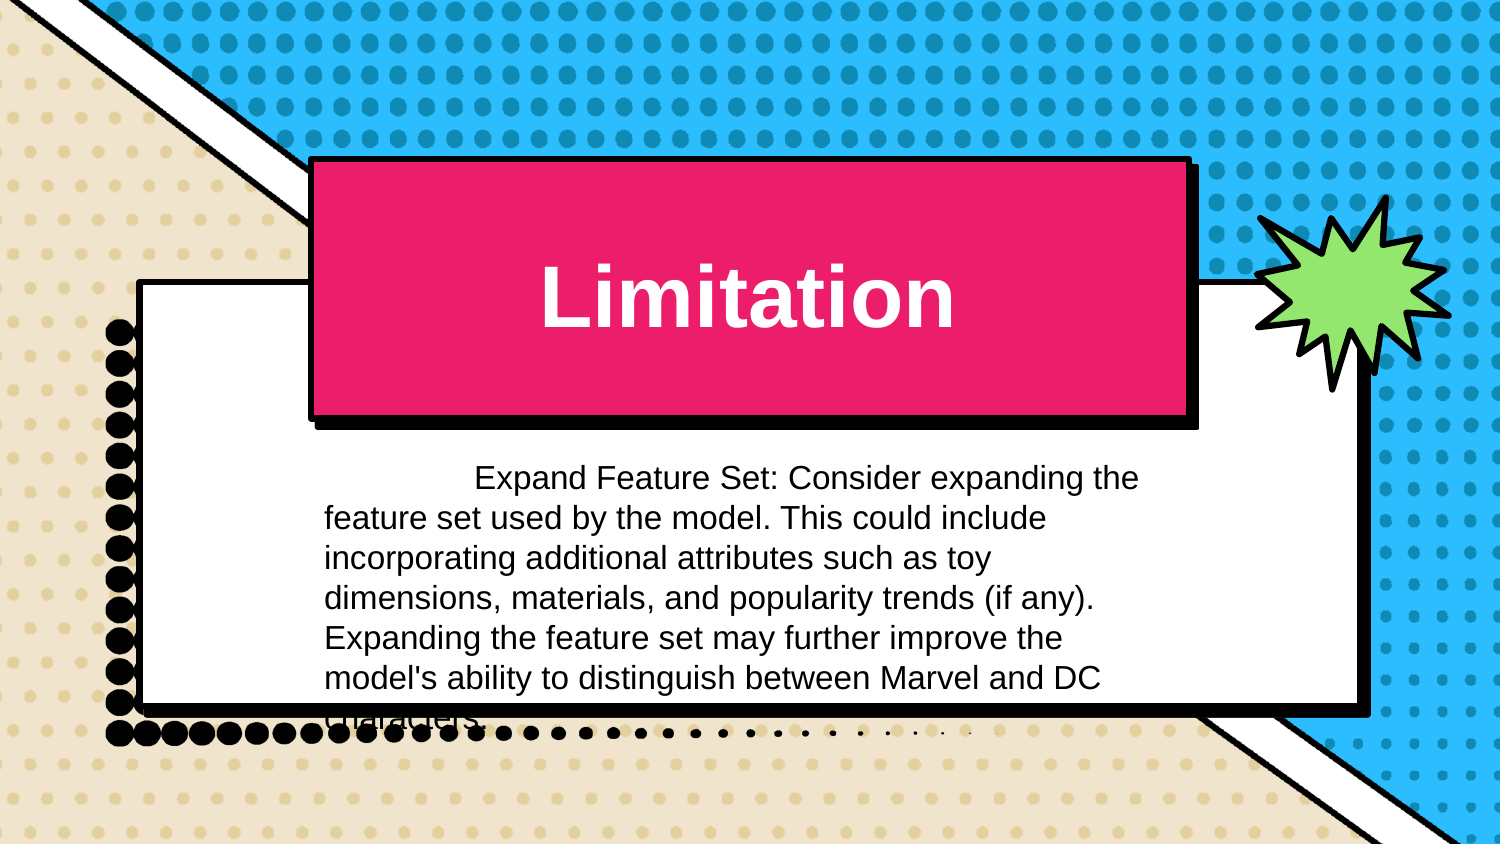

# Limitation
	Expand Feature Set: Consider expanding the feature set used by the model. This could include incorporating additional attributes such as toy dimensions, materials, and popularity trends (if any). Expanding the feature set may further improve the model's ability to distinguish between Marvel and DC characters.